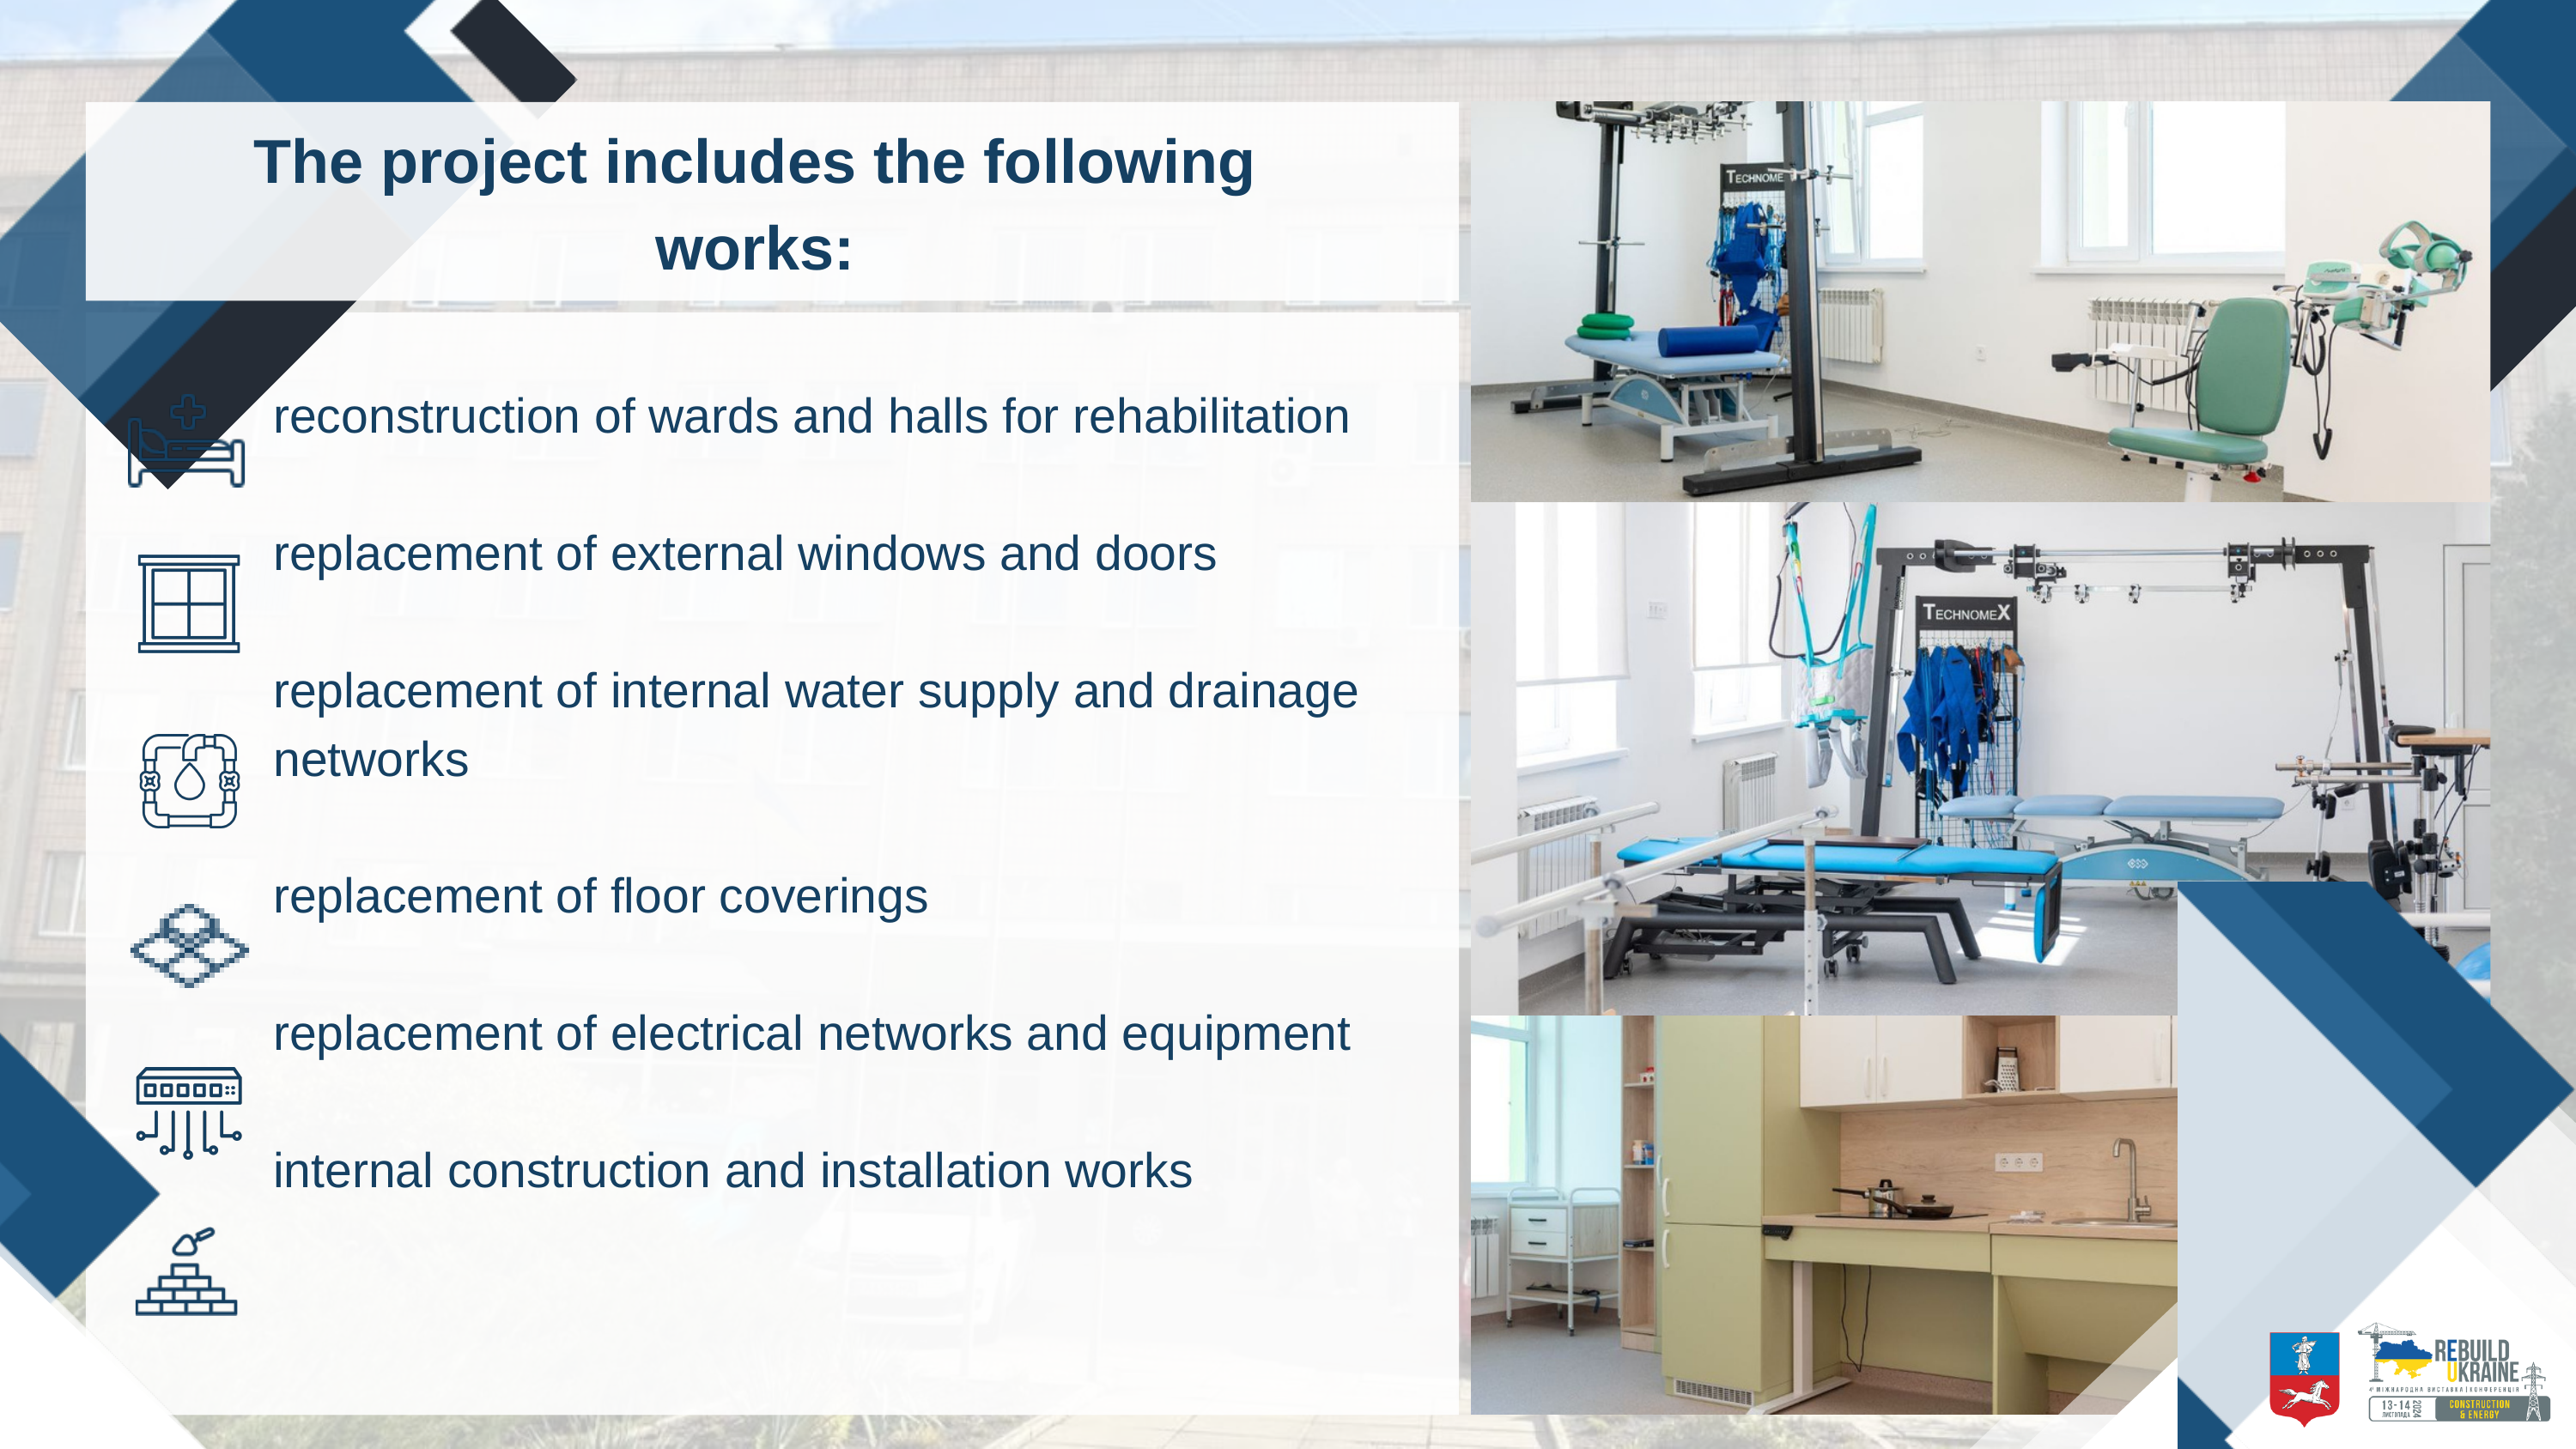

The project includes the following works:

reconstruction of wards and halls for rehabilitation

replacement of external windows and doors

replacement of internal water supply and drainage networks

replacement of floor coverings

replacement of electrical networks and equipment

internal construction and installation works